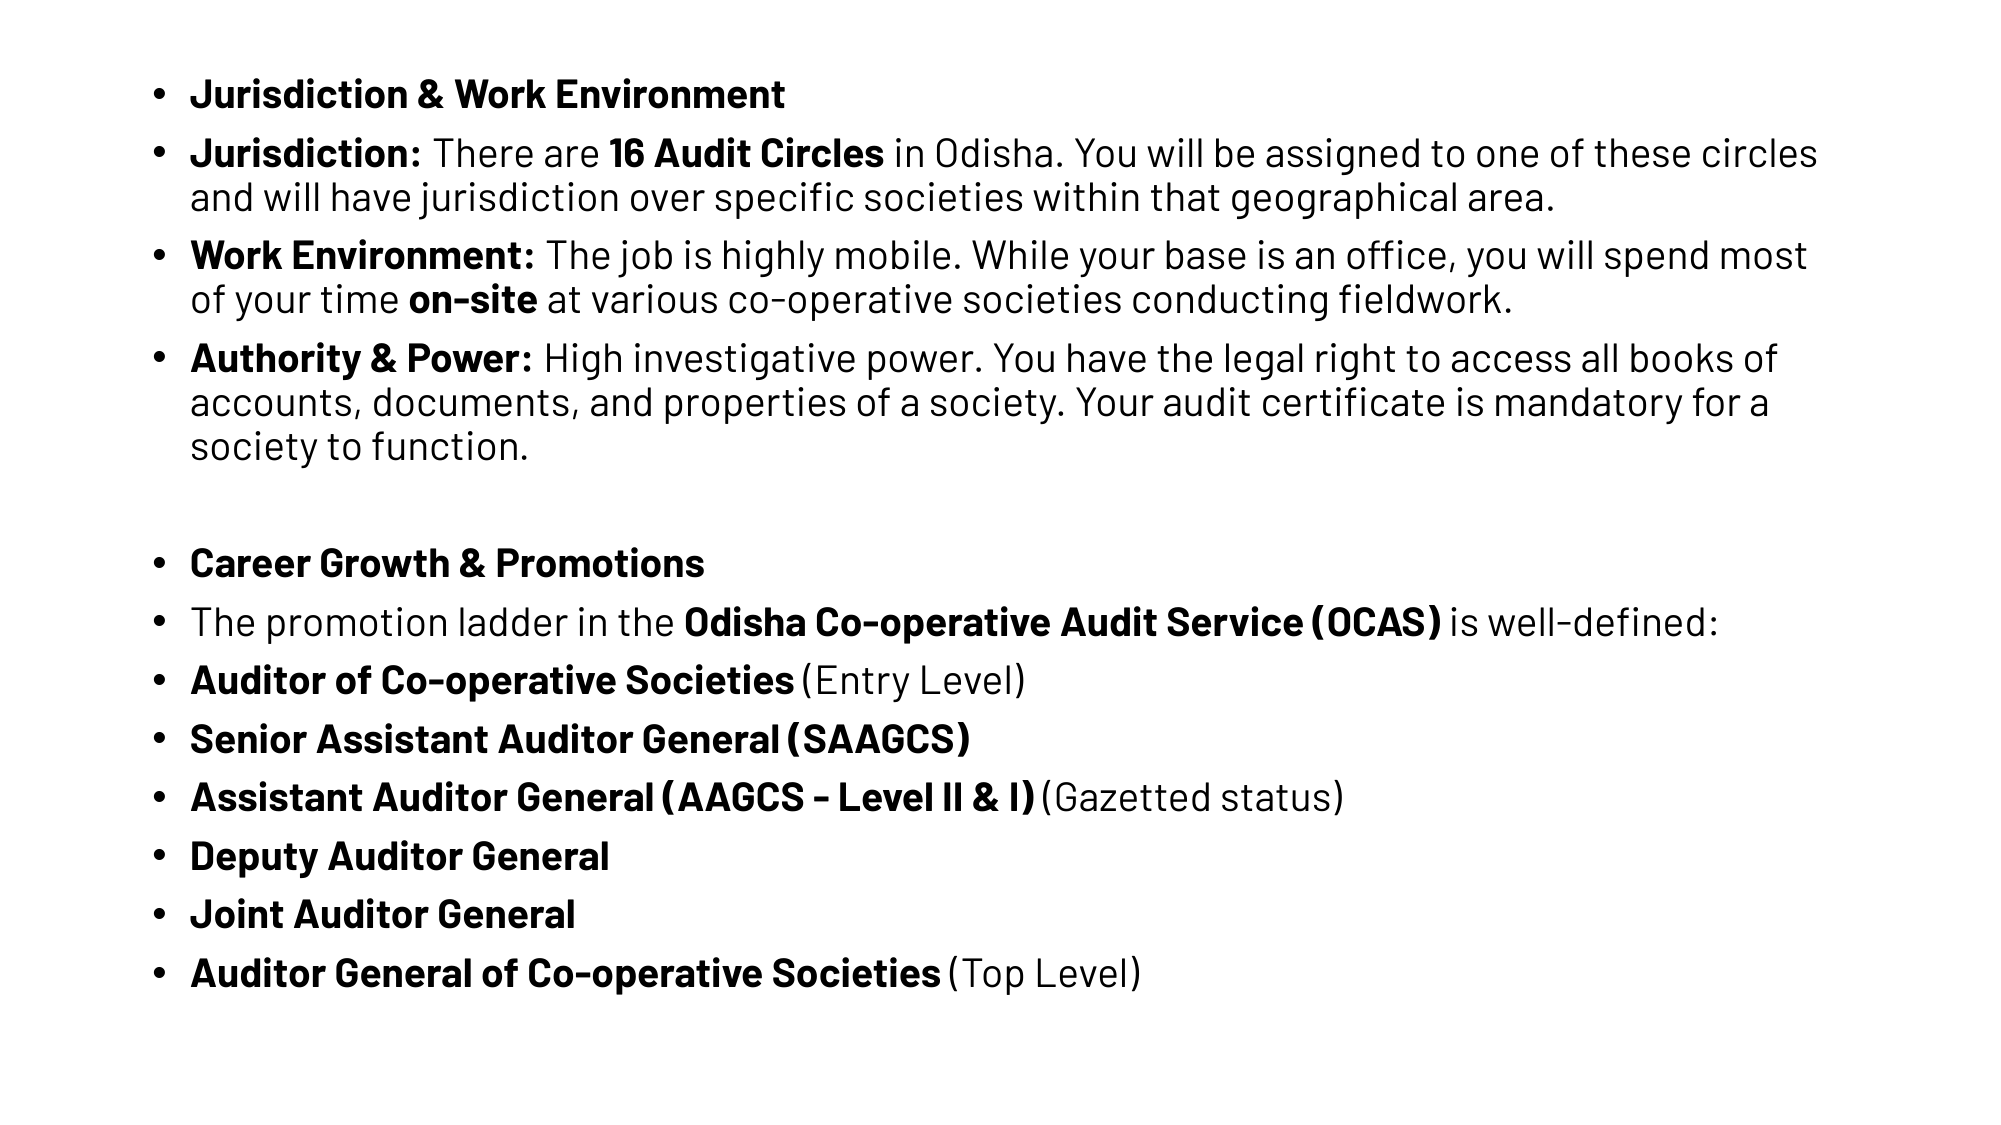

Jurisdiction & Work Environment
Jurisdiction: There are 16 Audit Circles in Odisha. You will be assigned to one of these circles and will have jurisdiction over specific societies within that geographical area.
Work Environment: The job is highly mobile. While your base is an office, you will spend most of your time on-site at various co-operative societies conducting fieldwork.
Authority & Power: High investigative power. You have the legal right to access all books of accounts, documents, and properties of a society. Your audit certificate is mandatory for a society to function.

Career Growth & Promotions
The promotion ladder in the Odisha Co-operative Audit Service (OCAS) is well-defined:
Auditor of Co-operative Societies (Entry Level)
Senior Assistant Auditor General (SAAGCS)
Assistant Auditor General (AAGCS - Level II & I) (Gazetted status)
Deputy Auditor General
Joint Auditor General
Auditor General of Co-operative Societies (Top Level)